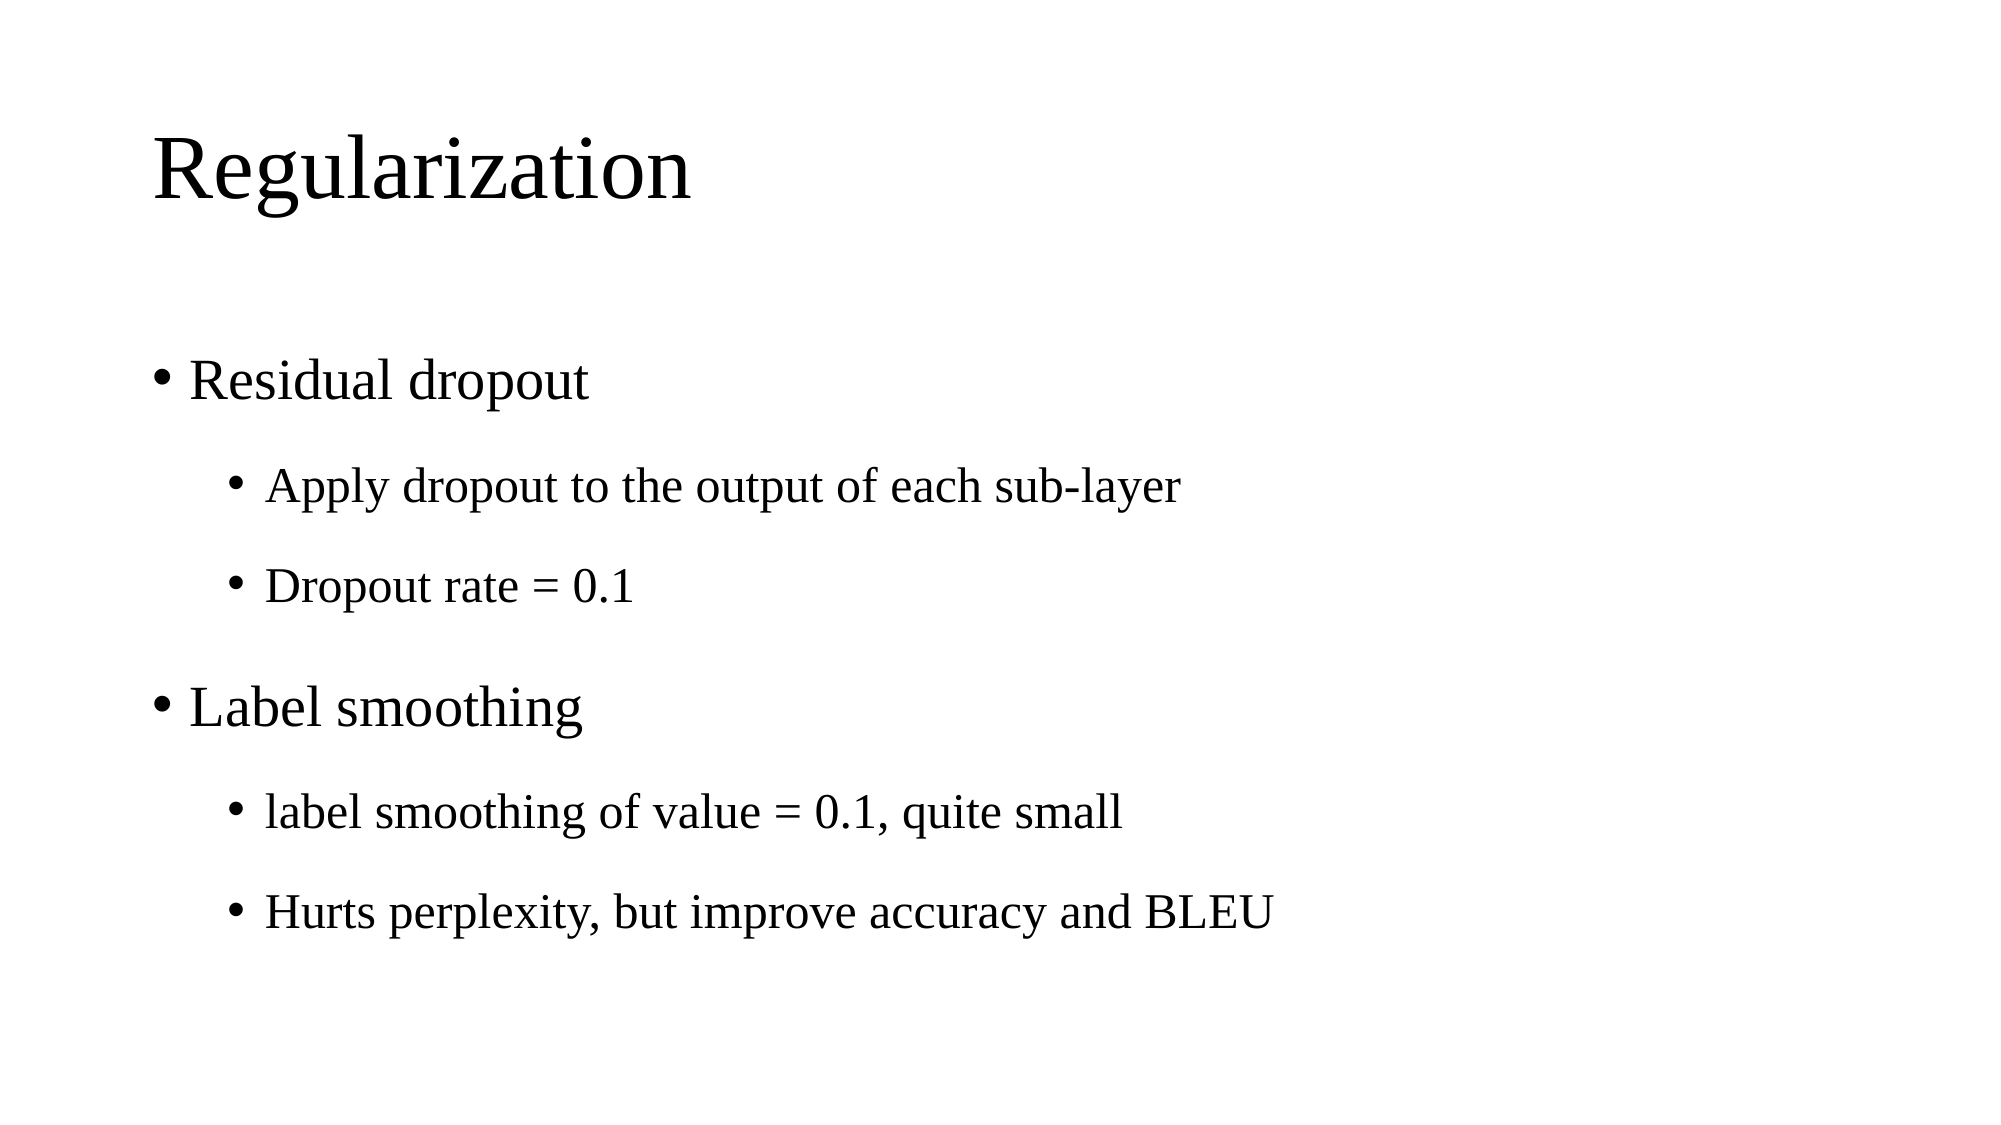

# Regularization
Residual dropout
Apply dropout to the output of each sub-layer
Dropout rate = 0.1
Label smoothing
label smoothing of value = 0.1, quite small
Hurts perplexity, but improve accuracy and BLEU